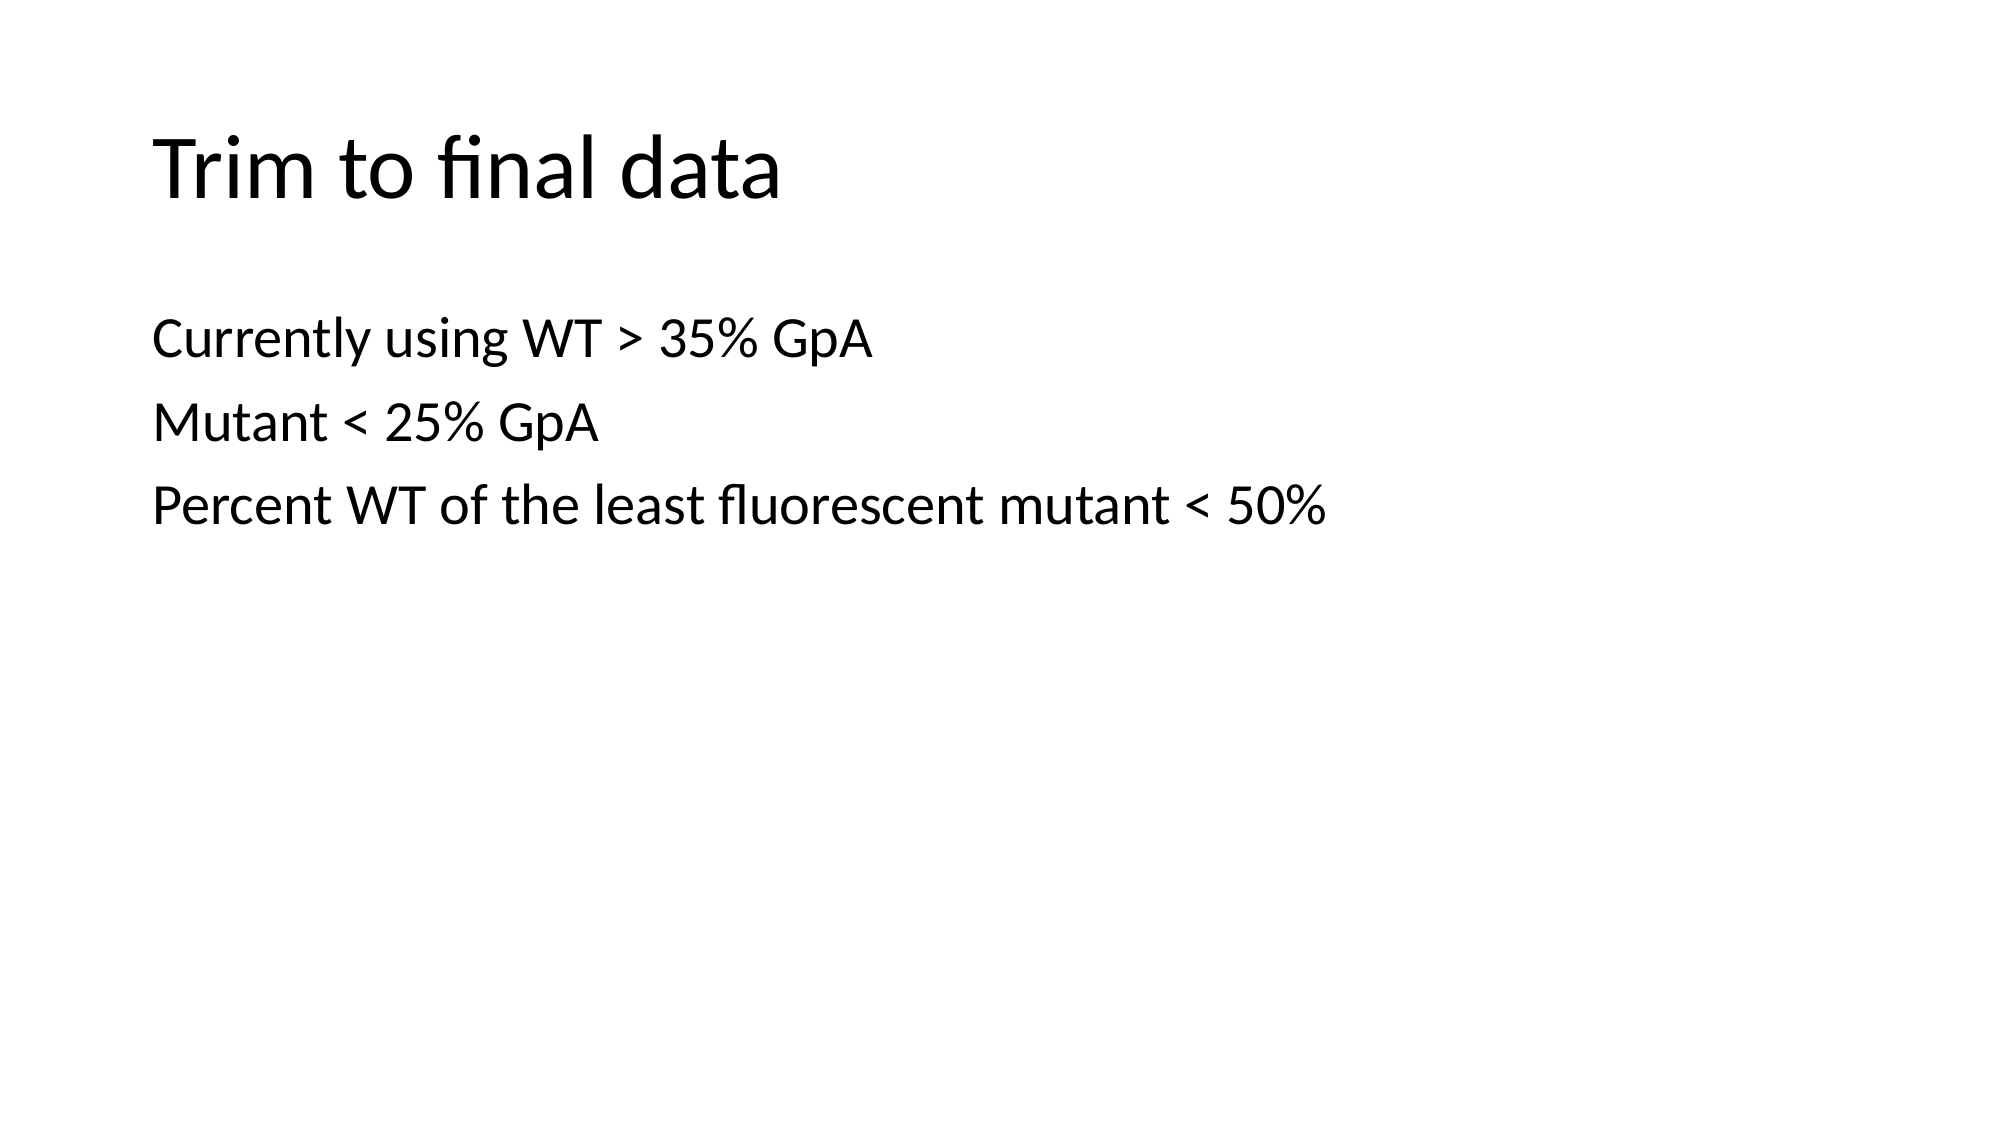

# Trim to final data
Currently using WT > 35% GpA
Mutant < 25% GpA
Percent WT of the least fluorescent mutant < 50%